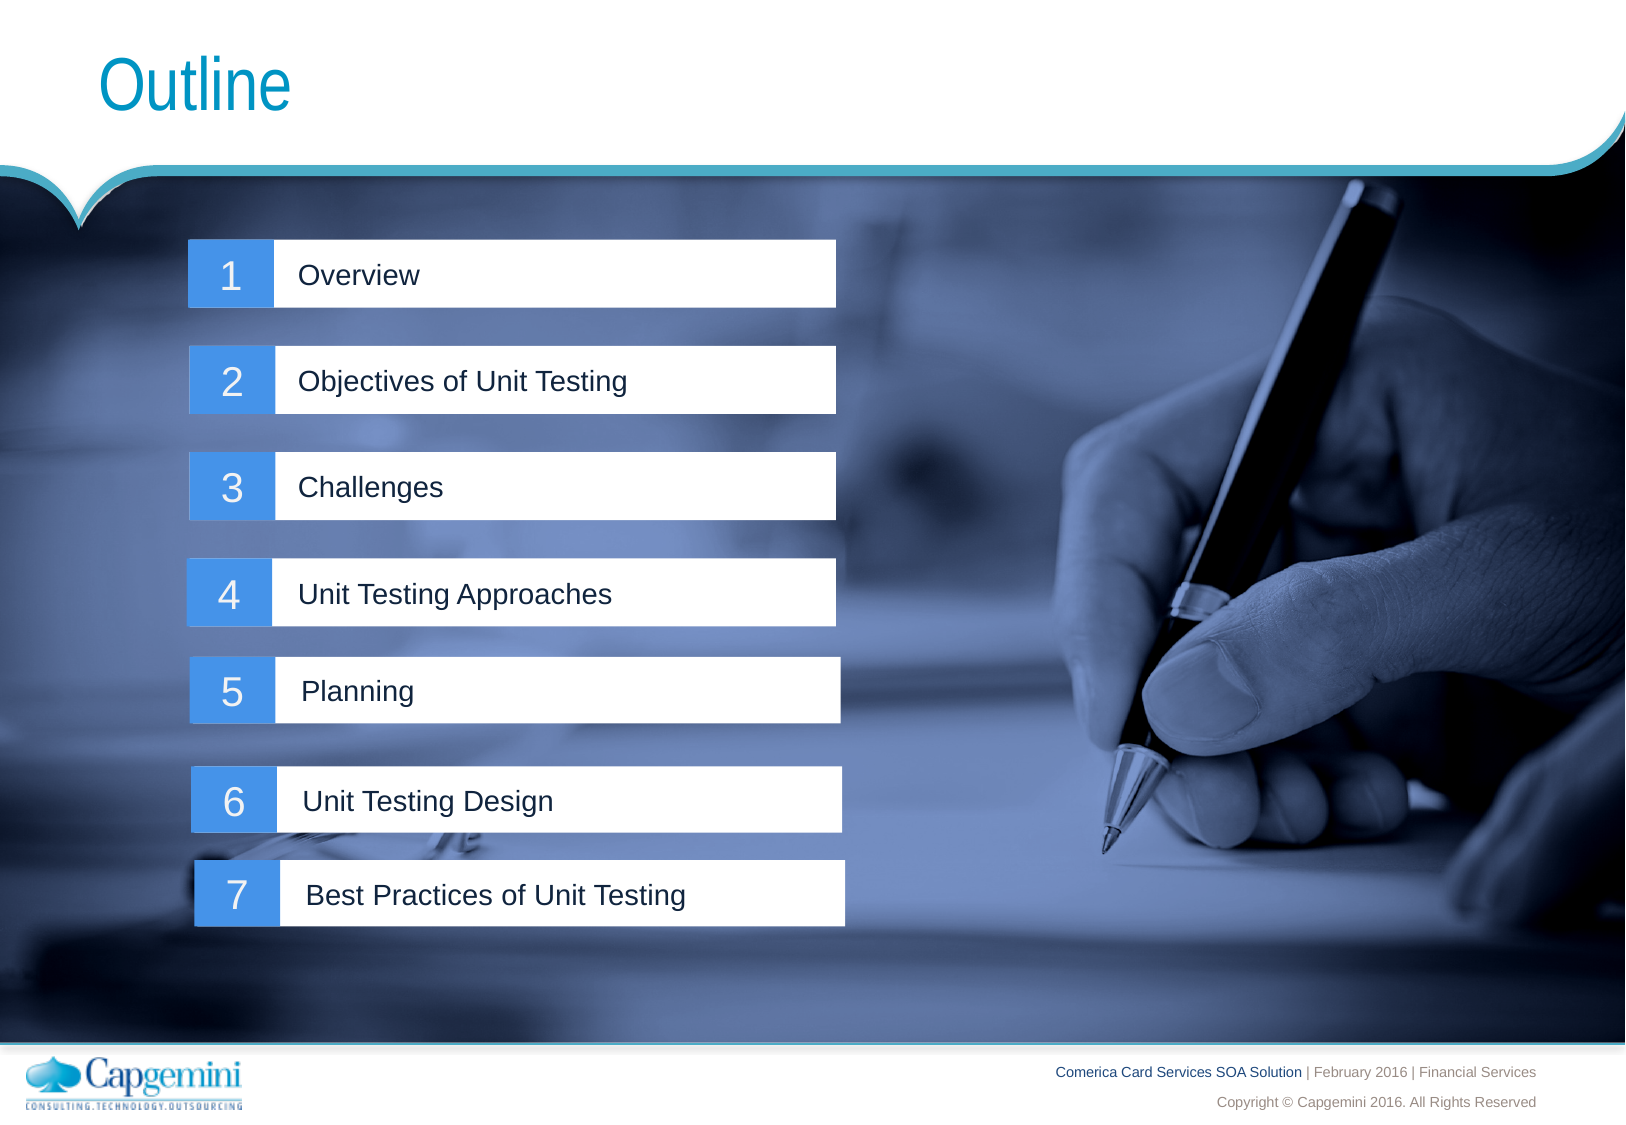

# Outline
1
Overview
Objectives of Unit Testing
2
Challenges
3
4
Unit Testing Approaches
5
Planning
6
Unit Testing Design
7
Best Practices of Unit Testing